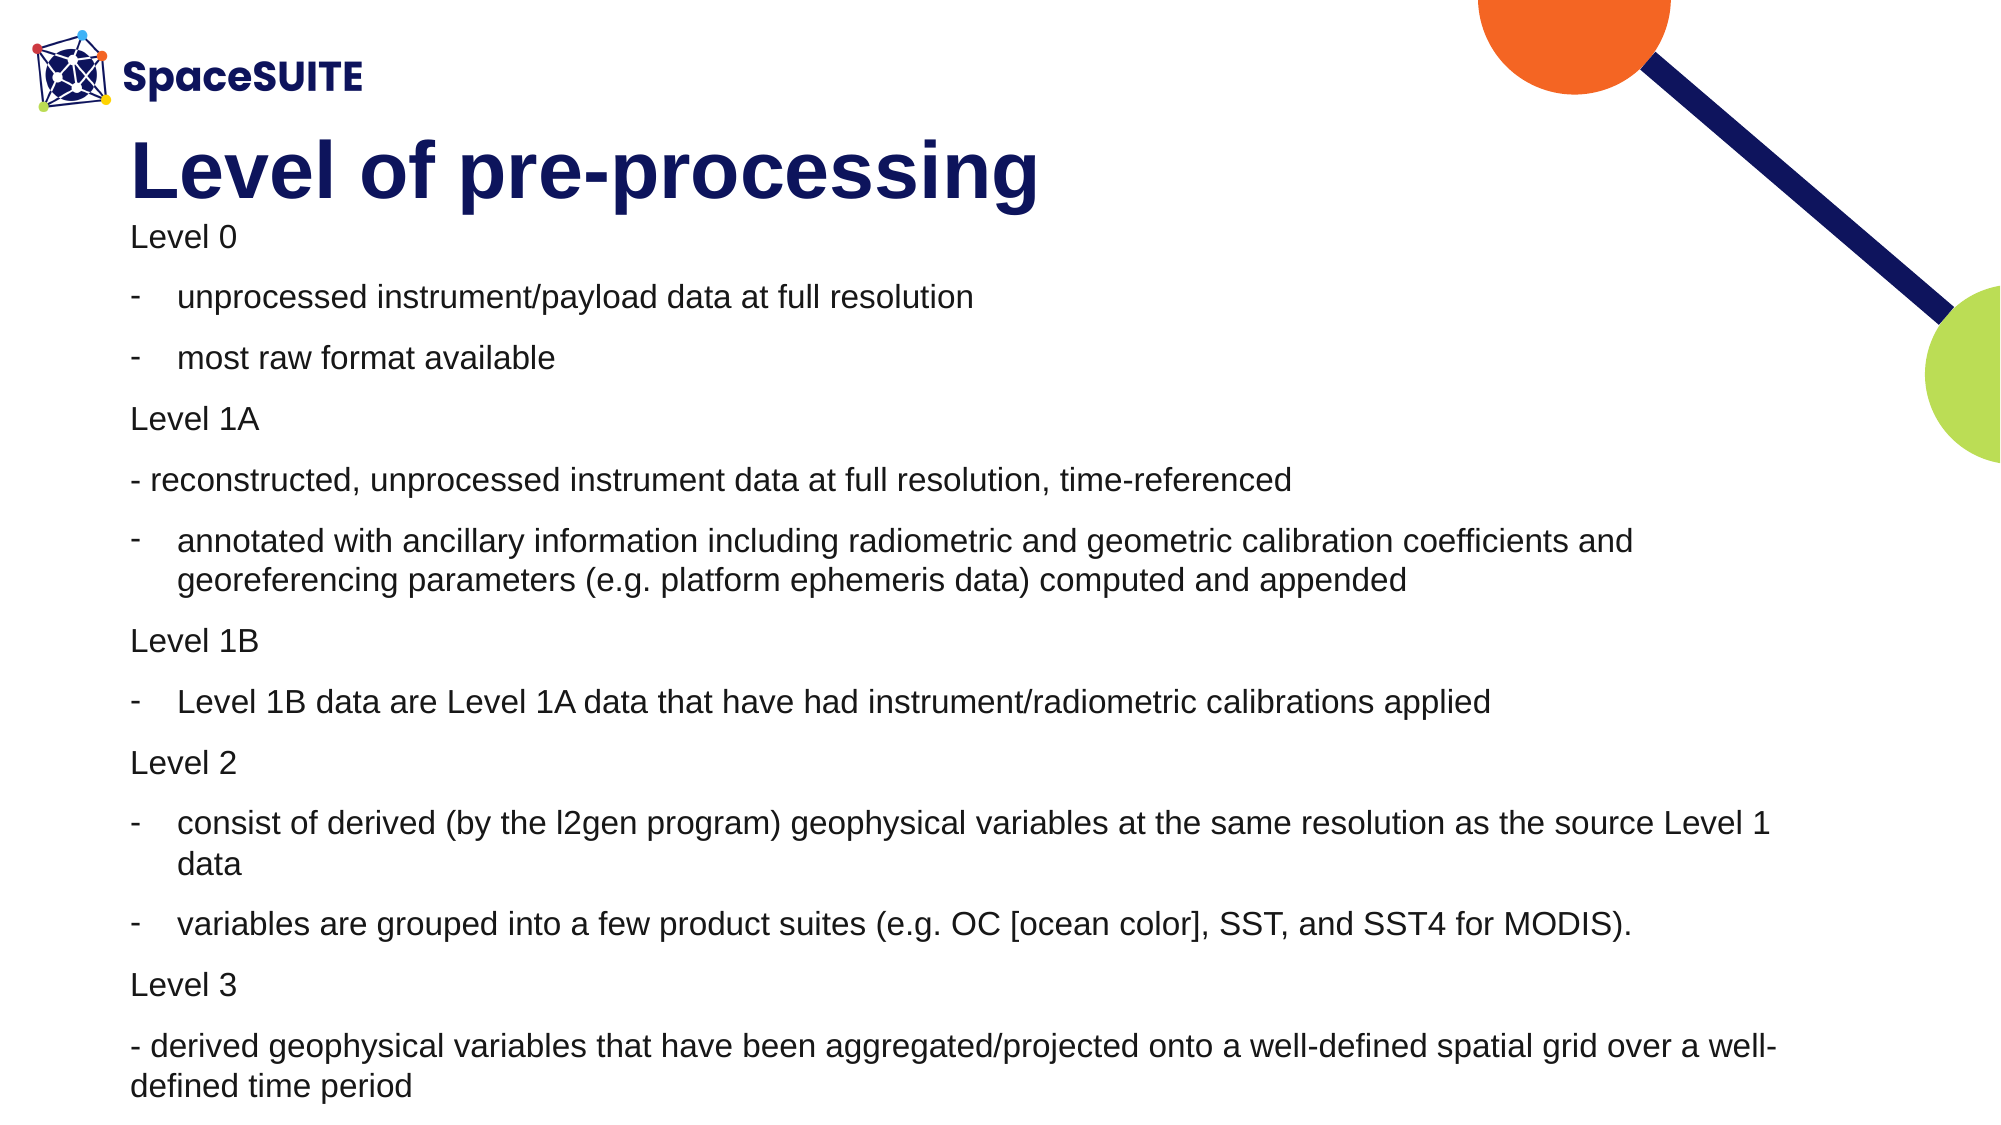

# Level of pre-processing
Level 0
unprocessed instrument/payload data at full resolution
most raw format available
Level 1A
- reconstructed, unprocessed instrument data at full resolution, time-referenced
annotated with ancillary information including radiometric and geometric calibration coefficients and georeferencing parameters (e.g. platform ephemeris data) computed and appended
Level 1B
Level 1B data are Level 1A data that have had instrument/radiometric calibrations applied
Level 2
consist of derived (by the l2gen program) geophysical variables at the same resolution as the source Level 1 data
variables are grouped into a few product suites (e.g. OC [ocean color], SST, and SST4 for MODIS).
Level 3
- derived geophysical variables that have been aggregated/projected onto a well-defined spatial grid over a well-defined time period